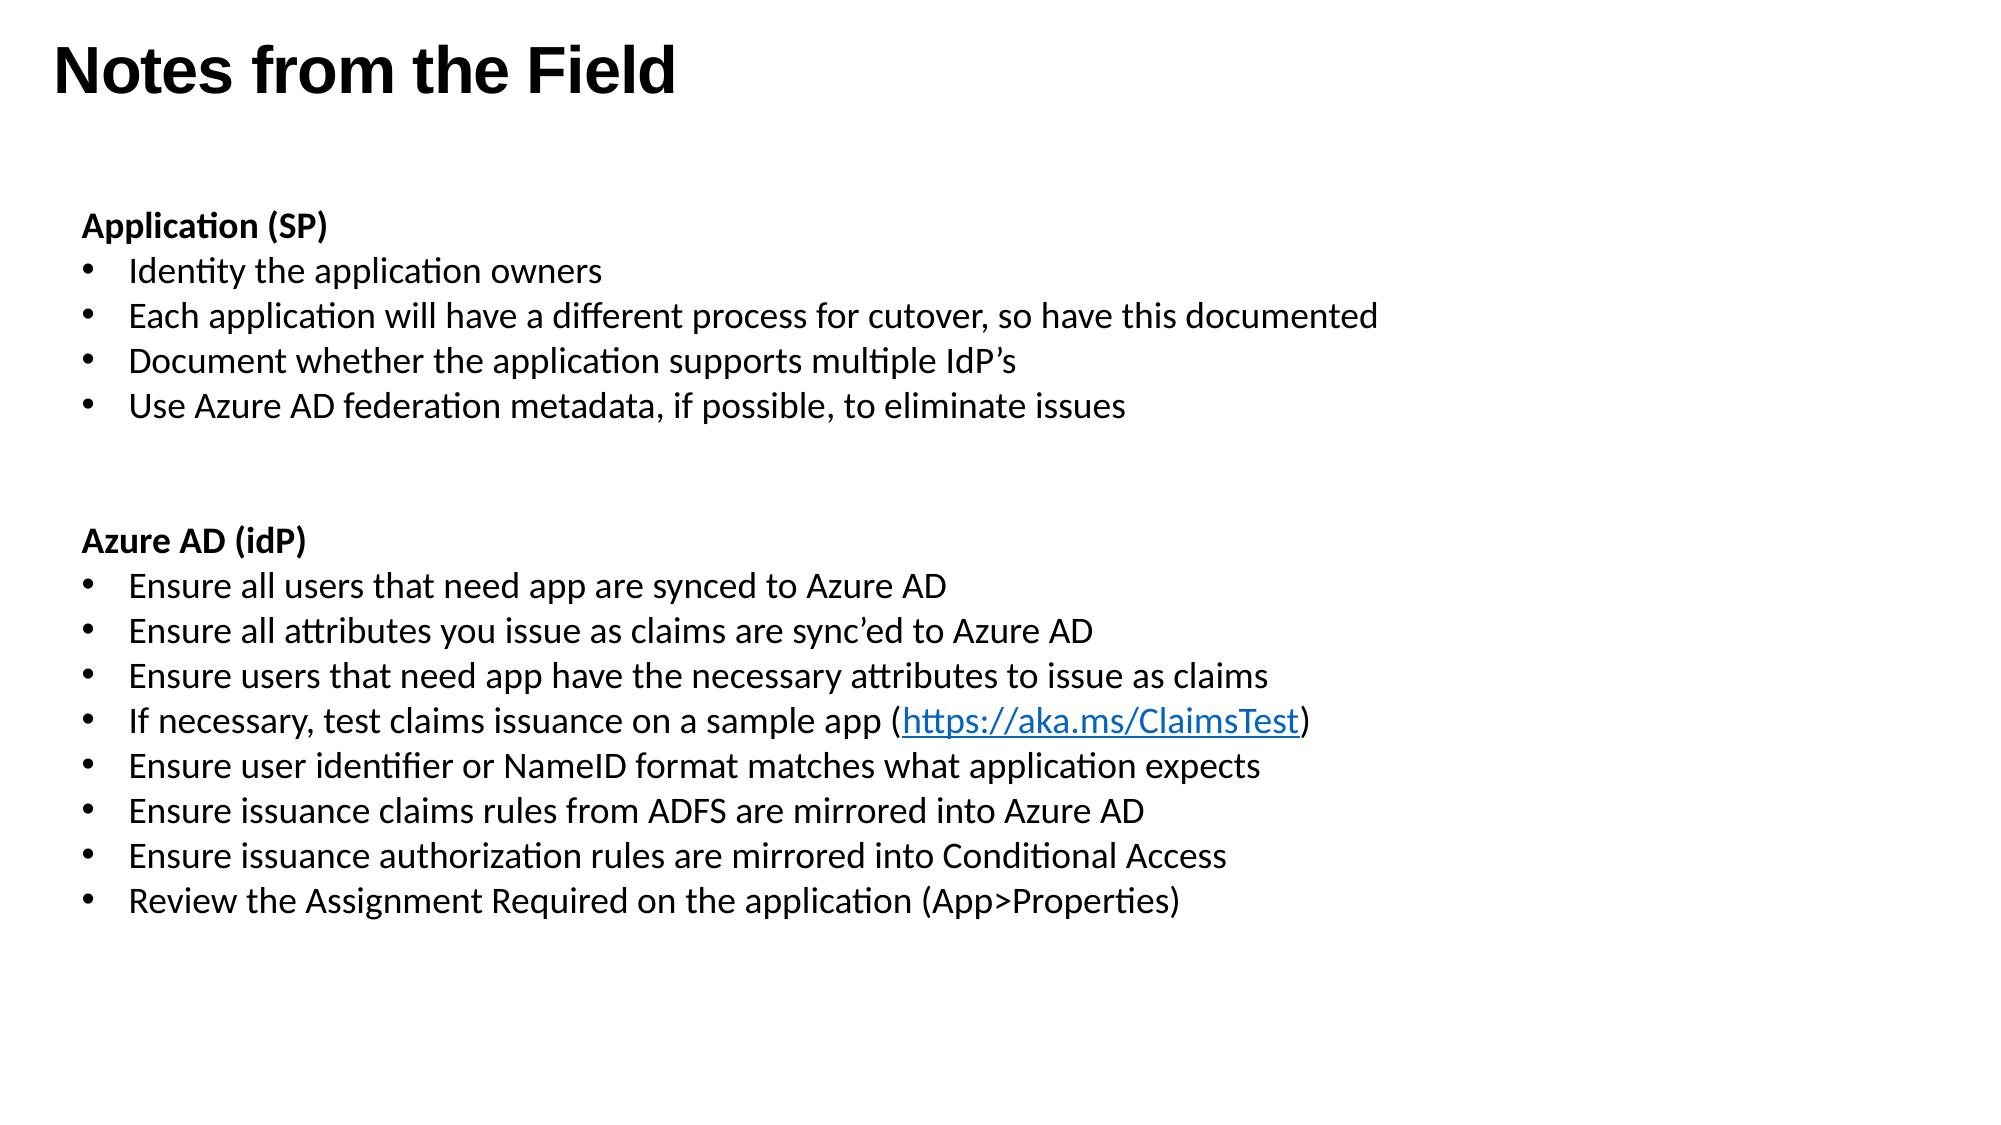

# Notes from the Field
Application (SP)
Identity the application owners
Each application will have a different process for cutover, so have this documented
Document whether the application supports multiple IdP’s
Use Azure AD federation metadata, if possible, to eliminate issues

Azure AD (idP)
Ensure all users that need app are synced to Azure AD
Ensure all attributes you issue as claims are sync’ed to Azure AD
Ensure users that need app have the necessary attributes to issue as claims
If necessary, test claims issuance on a sample app (https://aka.ms/ClaimsTest)
Ensure user identifier or NameID format matches what application expects
Ensure issuance claims rules from ADFS are mirrored into Azure AD
Ensure issuance authorization rules are mirrored into Conditional Access
Review the Assignment Required on the application (App>Properties)